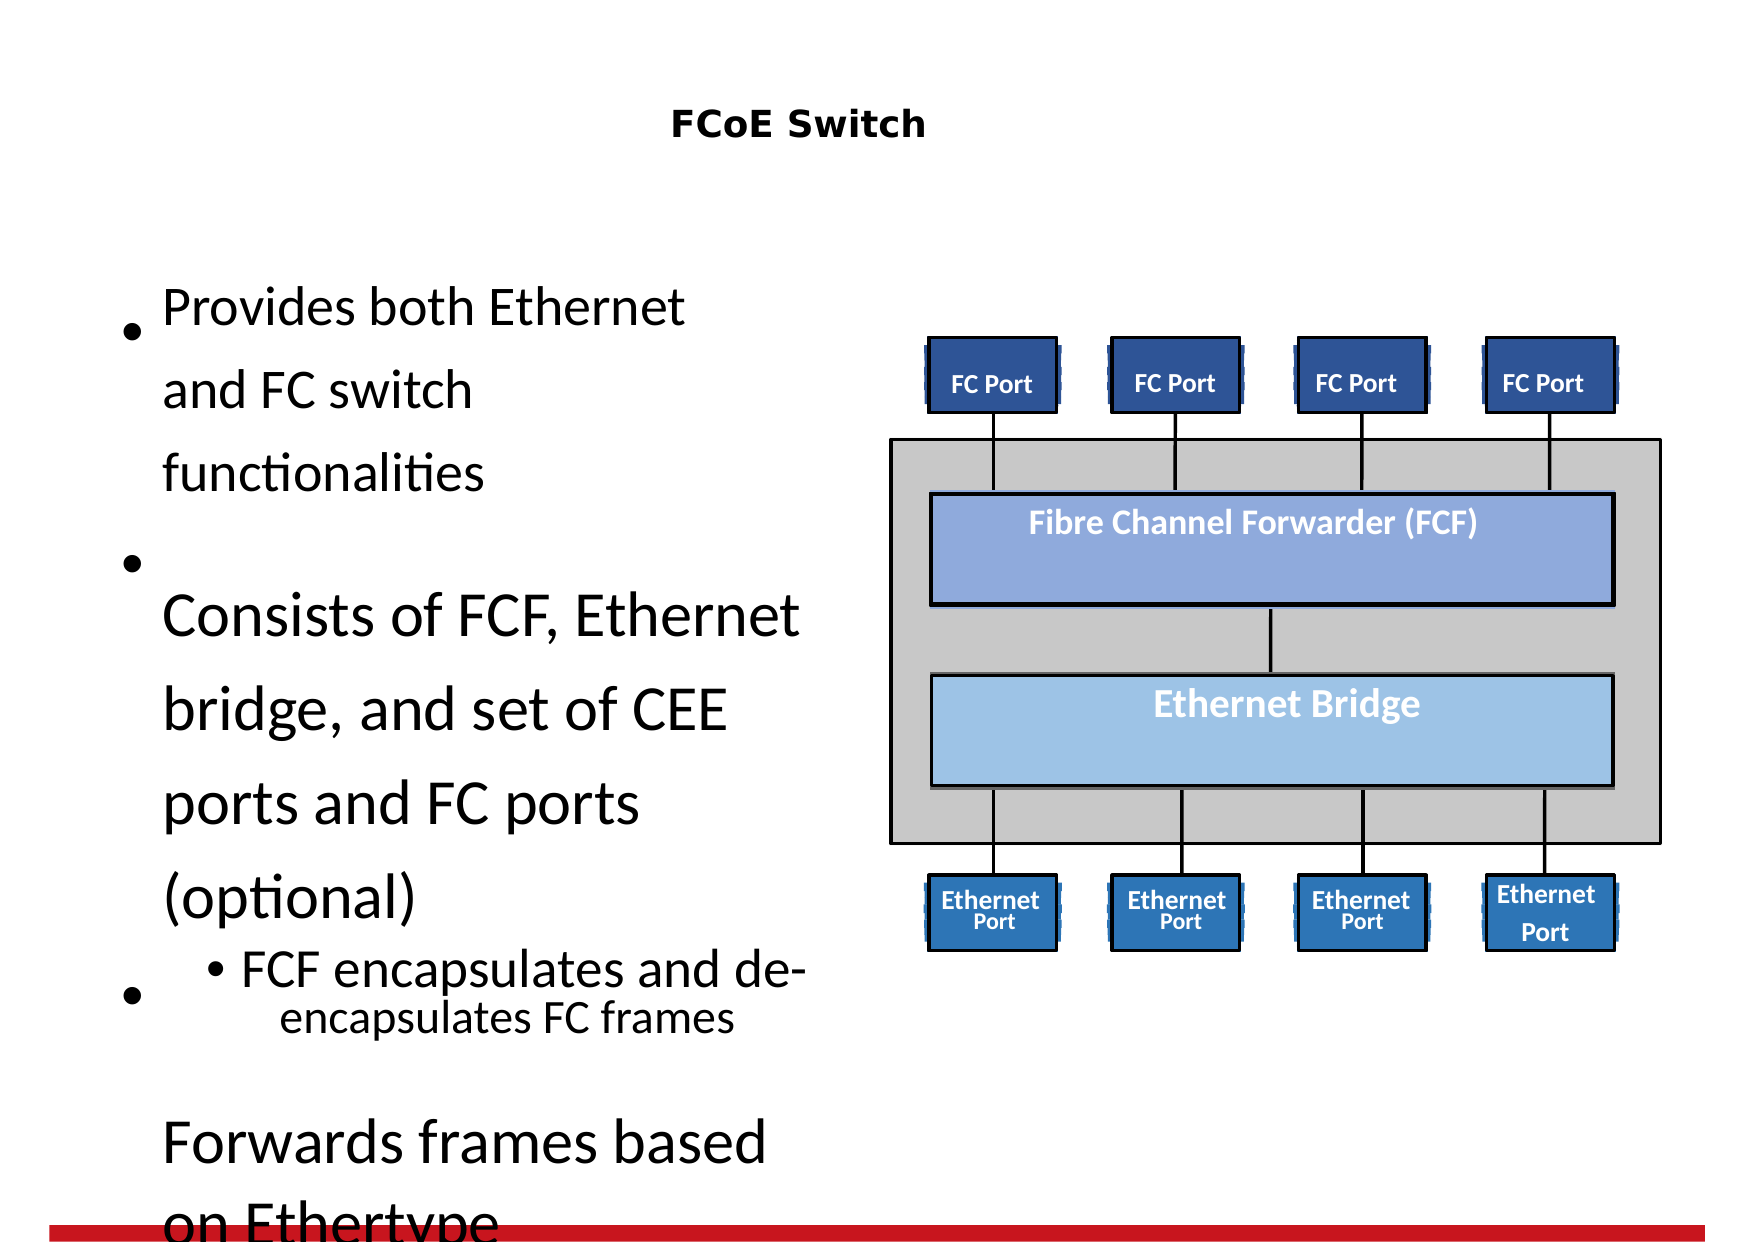

FCoE Switch
•
Provides both Ethernet
and FC switch
functionalities
Consists of FCF, Ethernet
bridge, and set of CEE
ports and FC ports
(optional)
• FCF encapsulates and de-
encapsulates FC frames
Forwards frames based on Ethertype

FC Port                FC Port                 FC Port

FC Port

Fibre Channel Forwarder (FCF)

•

Ethernet Bridge

Ethernet
Port
Ethernet
Port

Ethernet
Port
Ethernet

Port

•